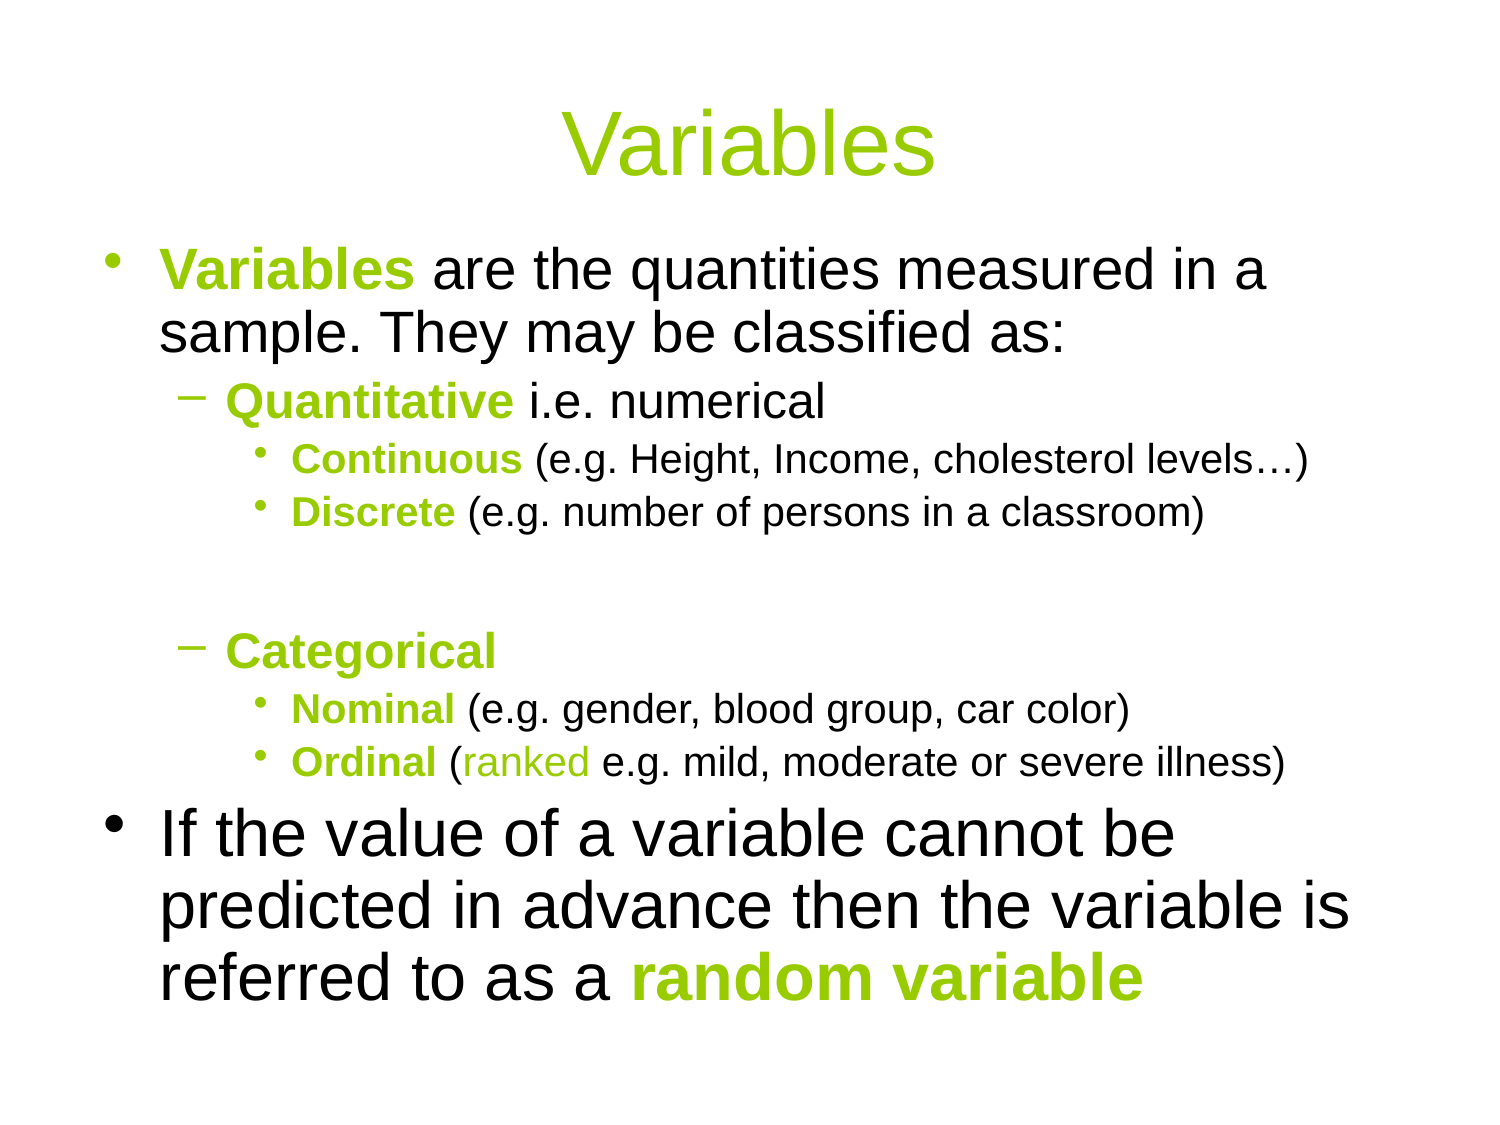

# Variables
Variables are the quantities measured in a sample. They may be classified as:
Quantitative i.e. numerical
Continuous (e.g. Height, Income, cholesterol levels…)
Discrete (e.g. number of persons in a classroom)

Categorical
Nominal (e.g. gender, blood group, car color)
Ordinal (ranked e.g. mild, moderate or severe illness)
If the value of a variable cannot be predicted in advance then the variable is referred to as a random variable